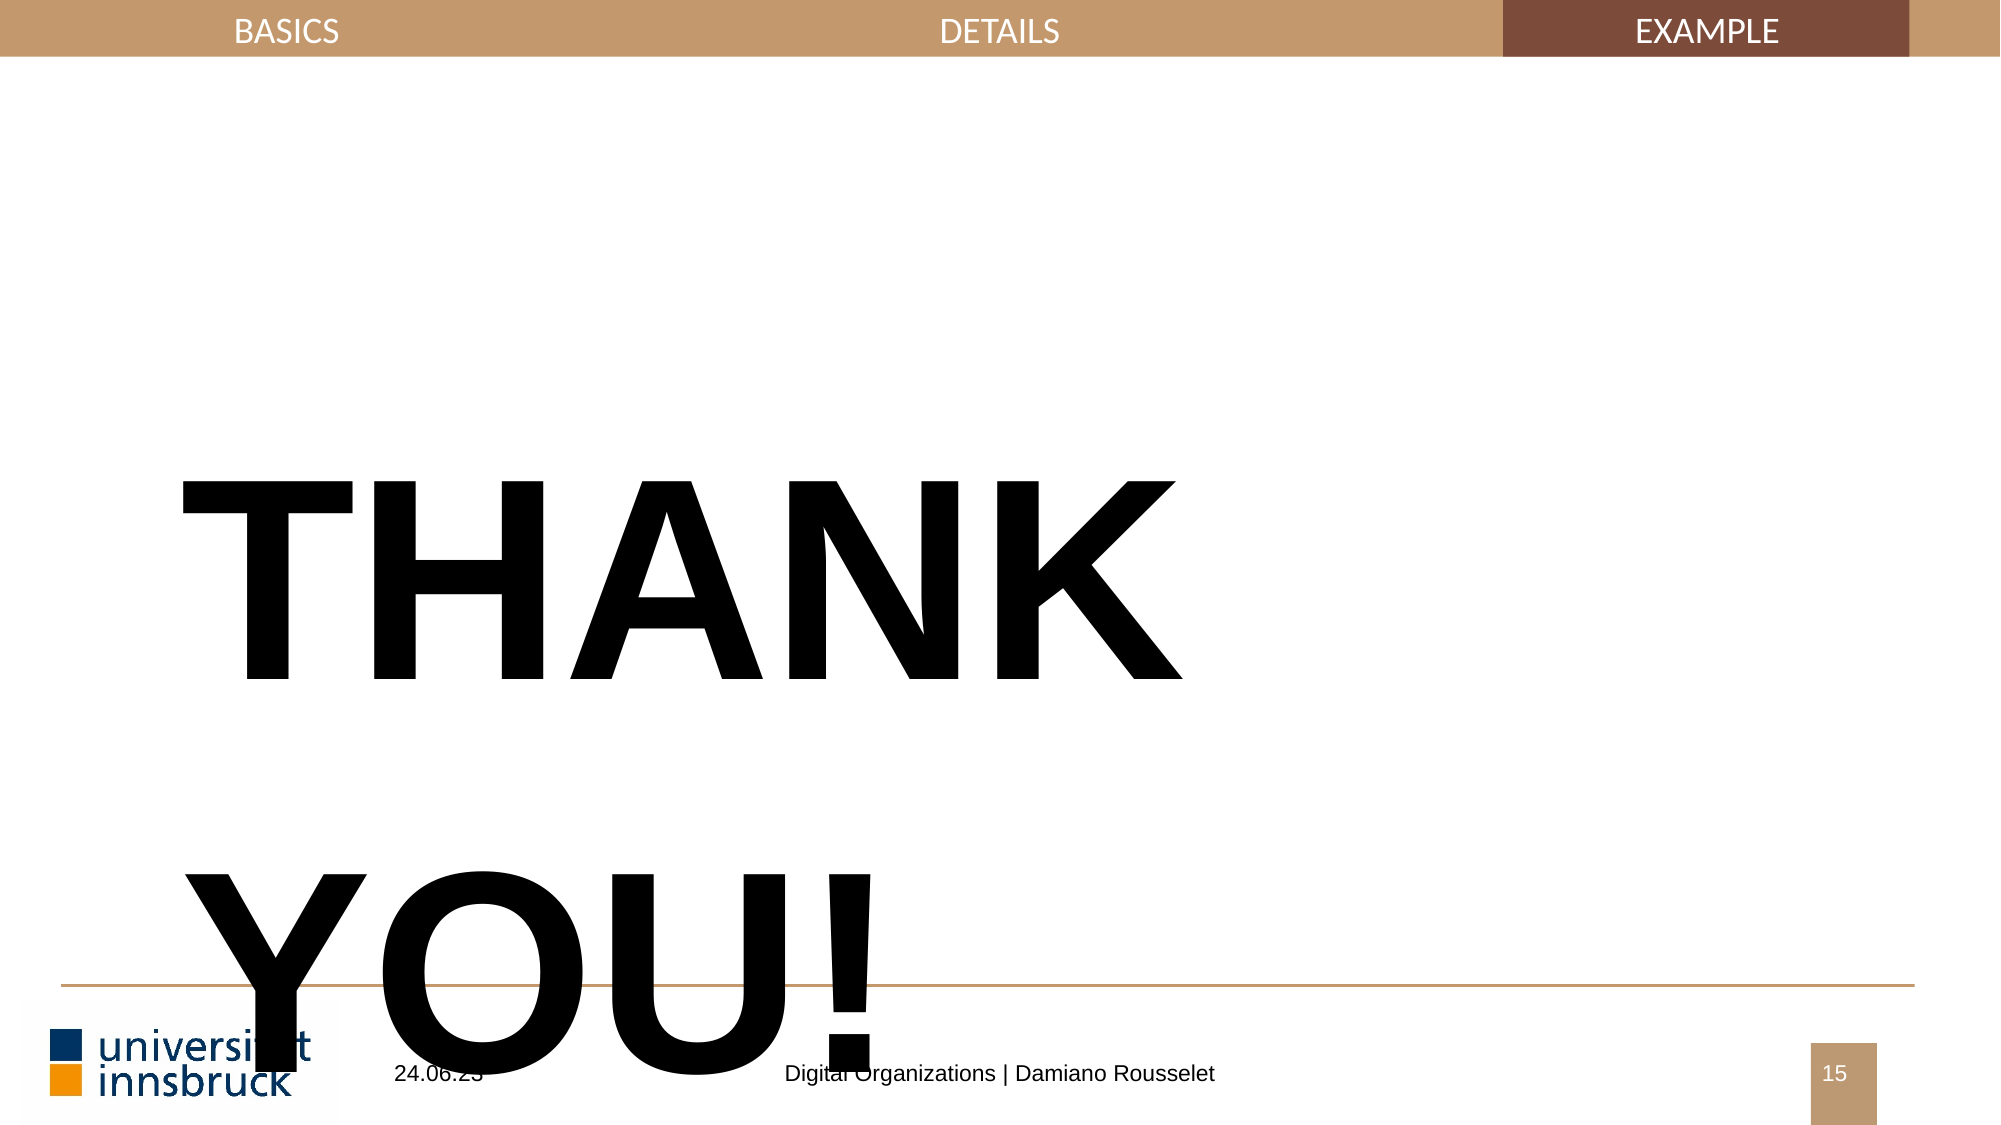

BASICS
EXAMPLE
DETAILS

THANK YOU!

24.06.23
Digital Organizations | Damiano Rousselet
15